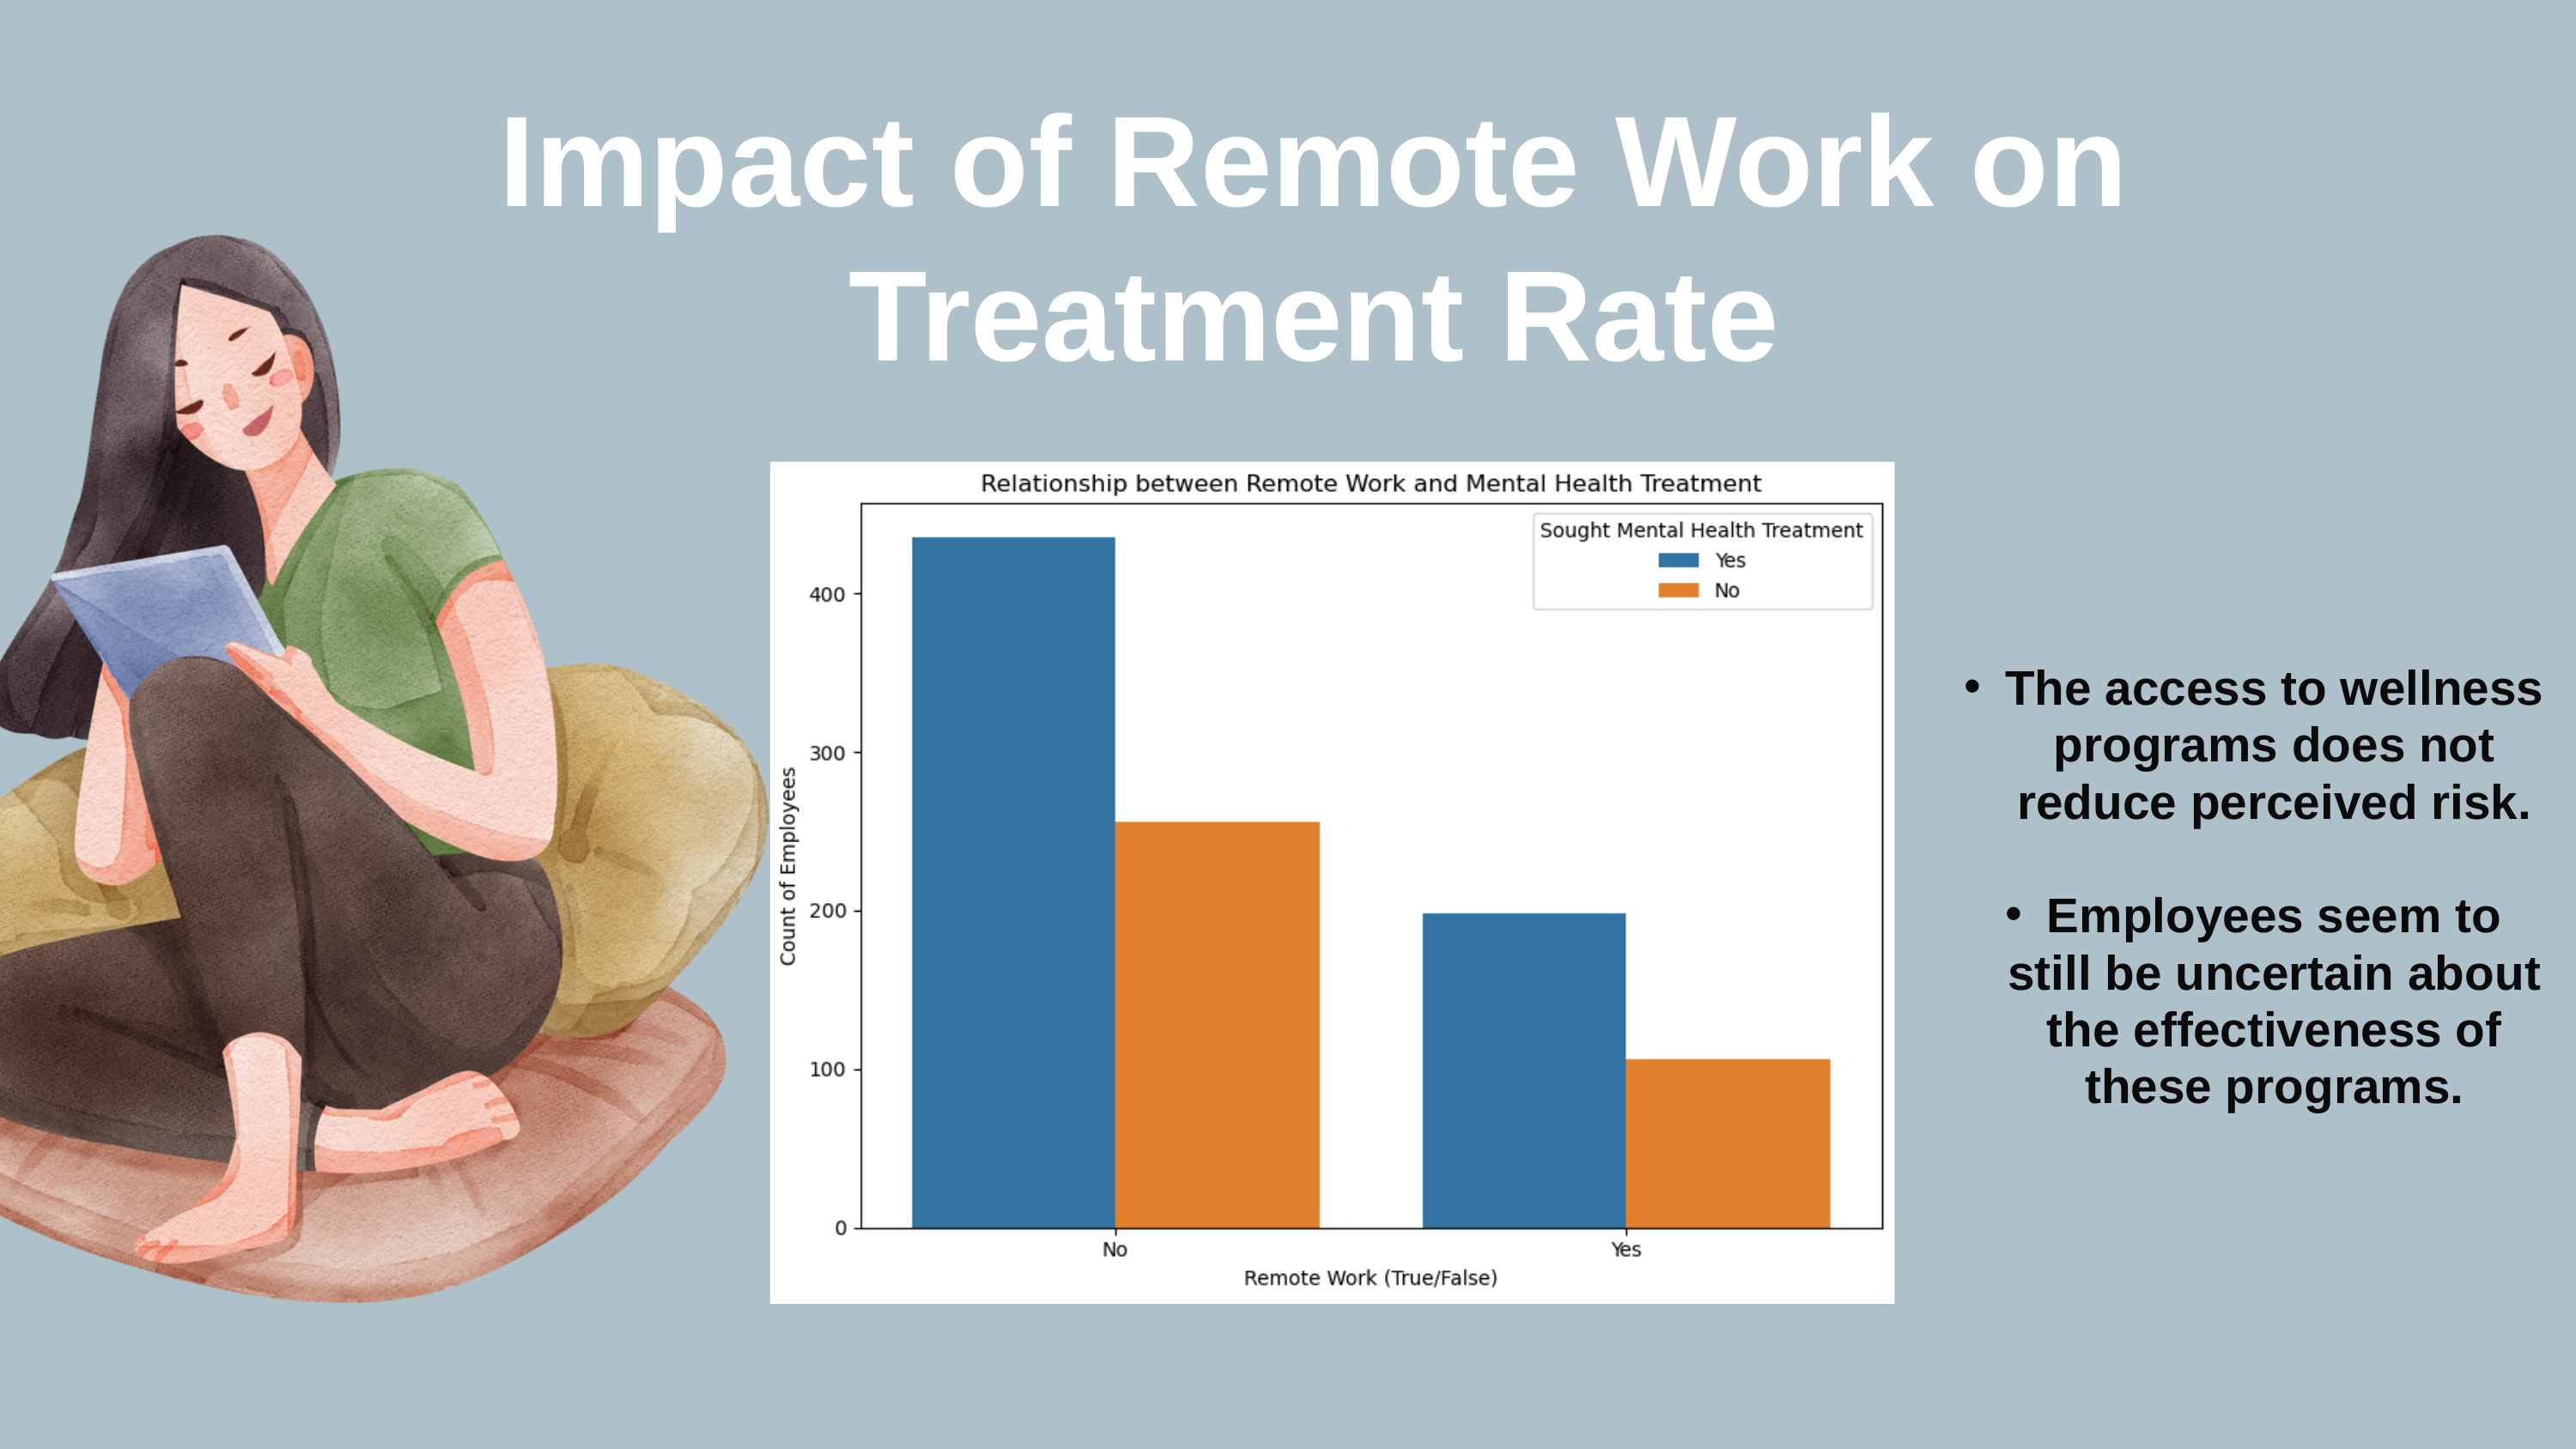

Impact of Remote Work on Treatment Rate

The access to wellness programs does not reduce perceived risk.

Employees seem to still be uncertain about the effectiveness of these programs.